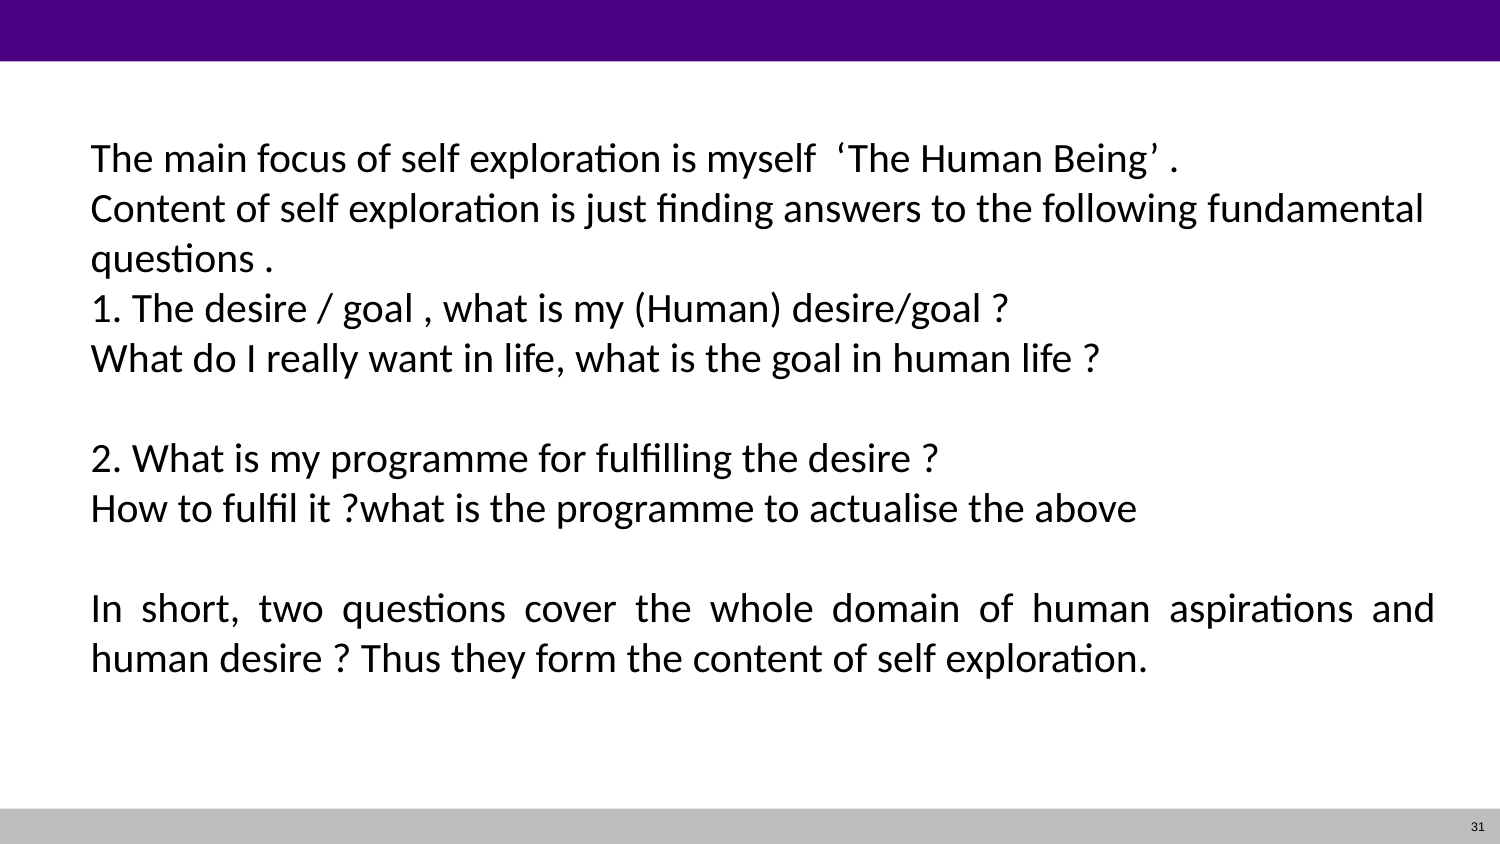

#

The main focus of self exploration is myself  ‘The Human Being’ .
Content of self exploration is just finding answers to the following fundamental questions .
1. The desire / goal , what is my (Human) desire/goal ?
What do I really want in life, what is the goal in human life ?

2. What is my programme for fulfilling the desire ?
How to fulfil it ?what is the programme to actualise the above

In short, two questions cover the whole domain of human aspirations and human desire ? Thus they form the content of self exploration.